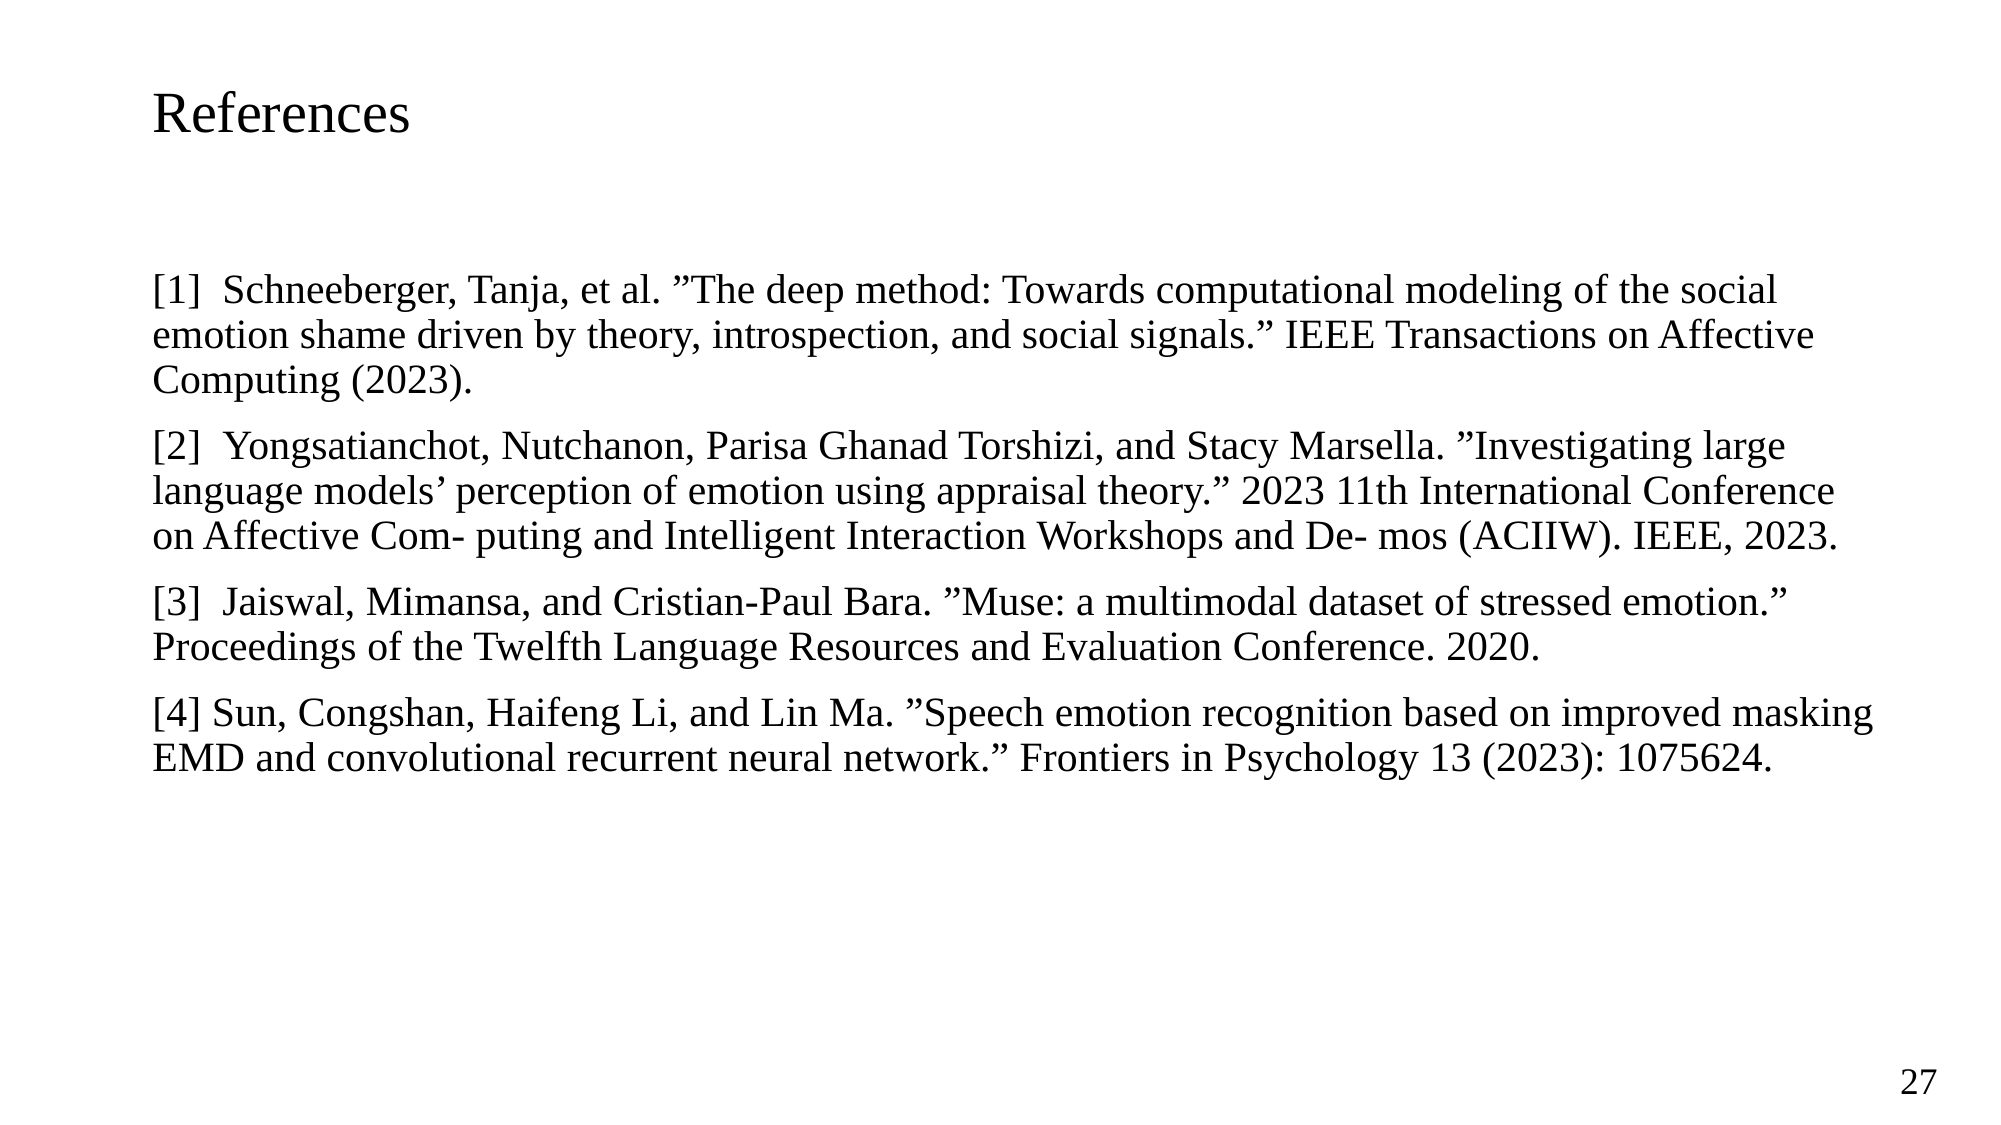

# References
[1]  Schneeberger, Tanja, et al. ”The deep method: Towards computational modeling of the social emotion shame driven by theory, introspection, and social signals.” IEEE Transactions on Affective Computing (2023).
[2]  Yongsatianchot, Nutchanon, Parisa Ghanad Torshizi, and Stacy Marsella. ”Investigating large language models’ perception of emotion using appraisal theory.” 2023 11th International Conference on Affective Com- puting and Intelligent Interaction Workshops and De- mos (ACIIW). IEEE, 2023.
[3]  Jaiswal, Mimansa, and Cristian-Paul Bara. ”Muse: a multimodal dataset of stressed emotion.” Proceedings of the Twelfth Language Resources and Evaluation Conference. 2020.
[4] Sun, Congshan, Haifeng Li, and Lin Ma. ”Speech emotion recognition based on improved masking EMD and convolutional recurrent neural network.” Frontiers in Psychology 13 (2023): 1075624.

    27